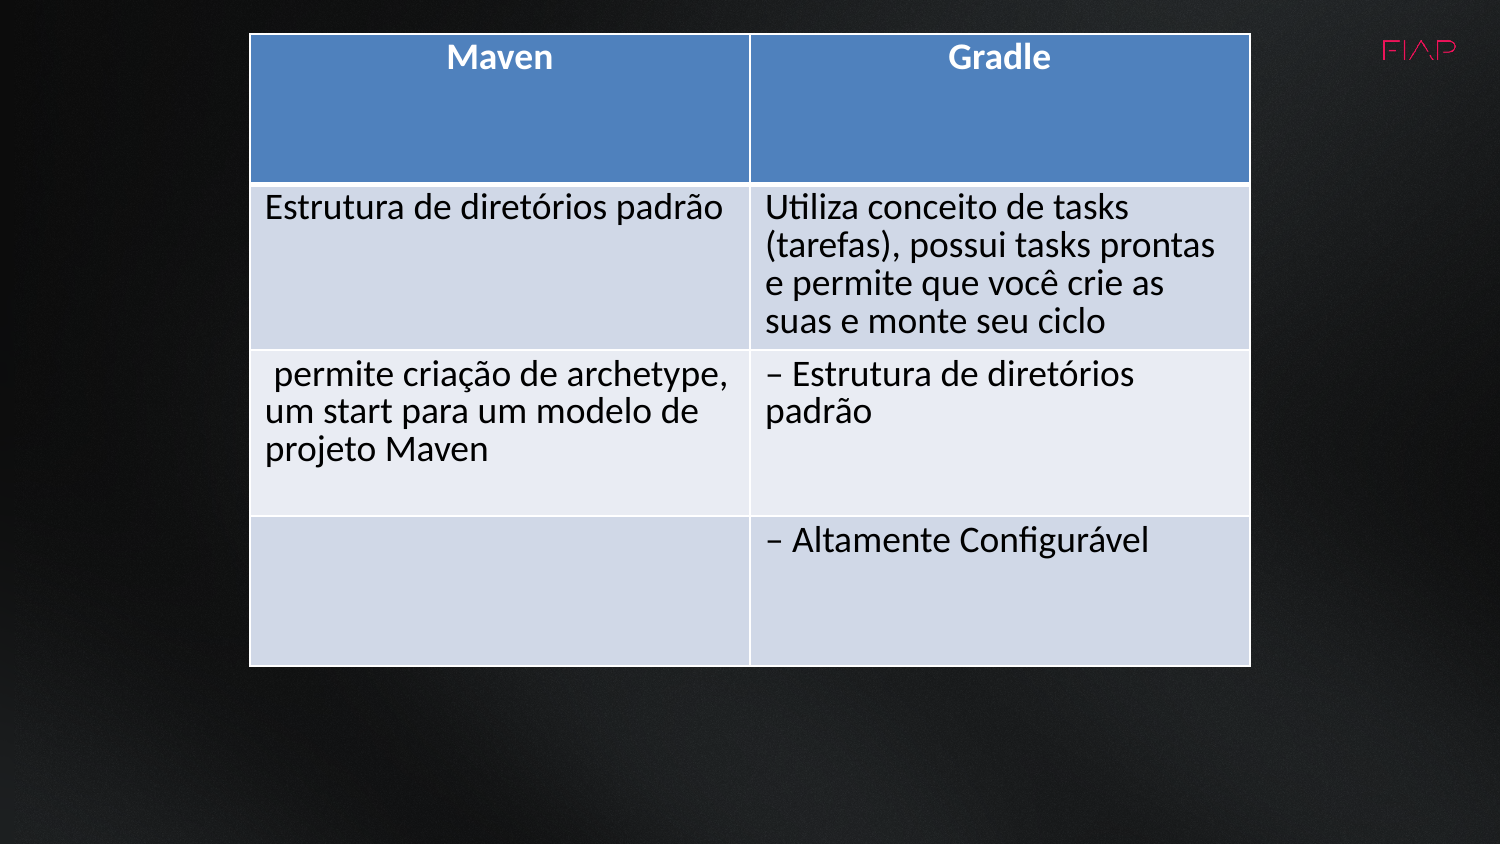

| Maven | Gradle |
| --- | --- |
| Estrutura de diretórios padrão | Utiliza conceito de tasks (tarefas), possui tasks prontas e permite que você crie as suas e monte seu ciclo |
| permite criação de archetype, um start para um modelo de projeto Maven | – Estrutura de diretórios padrão |
|  | – Altamente Configurável |